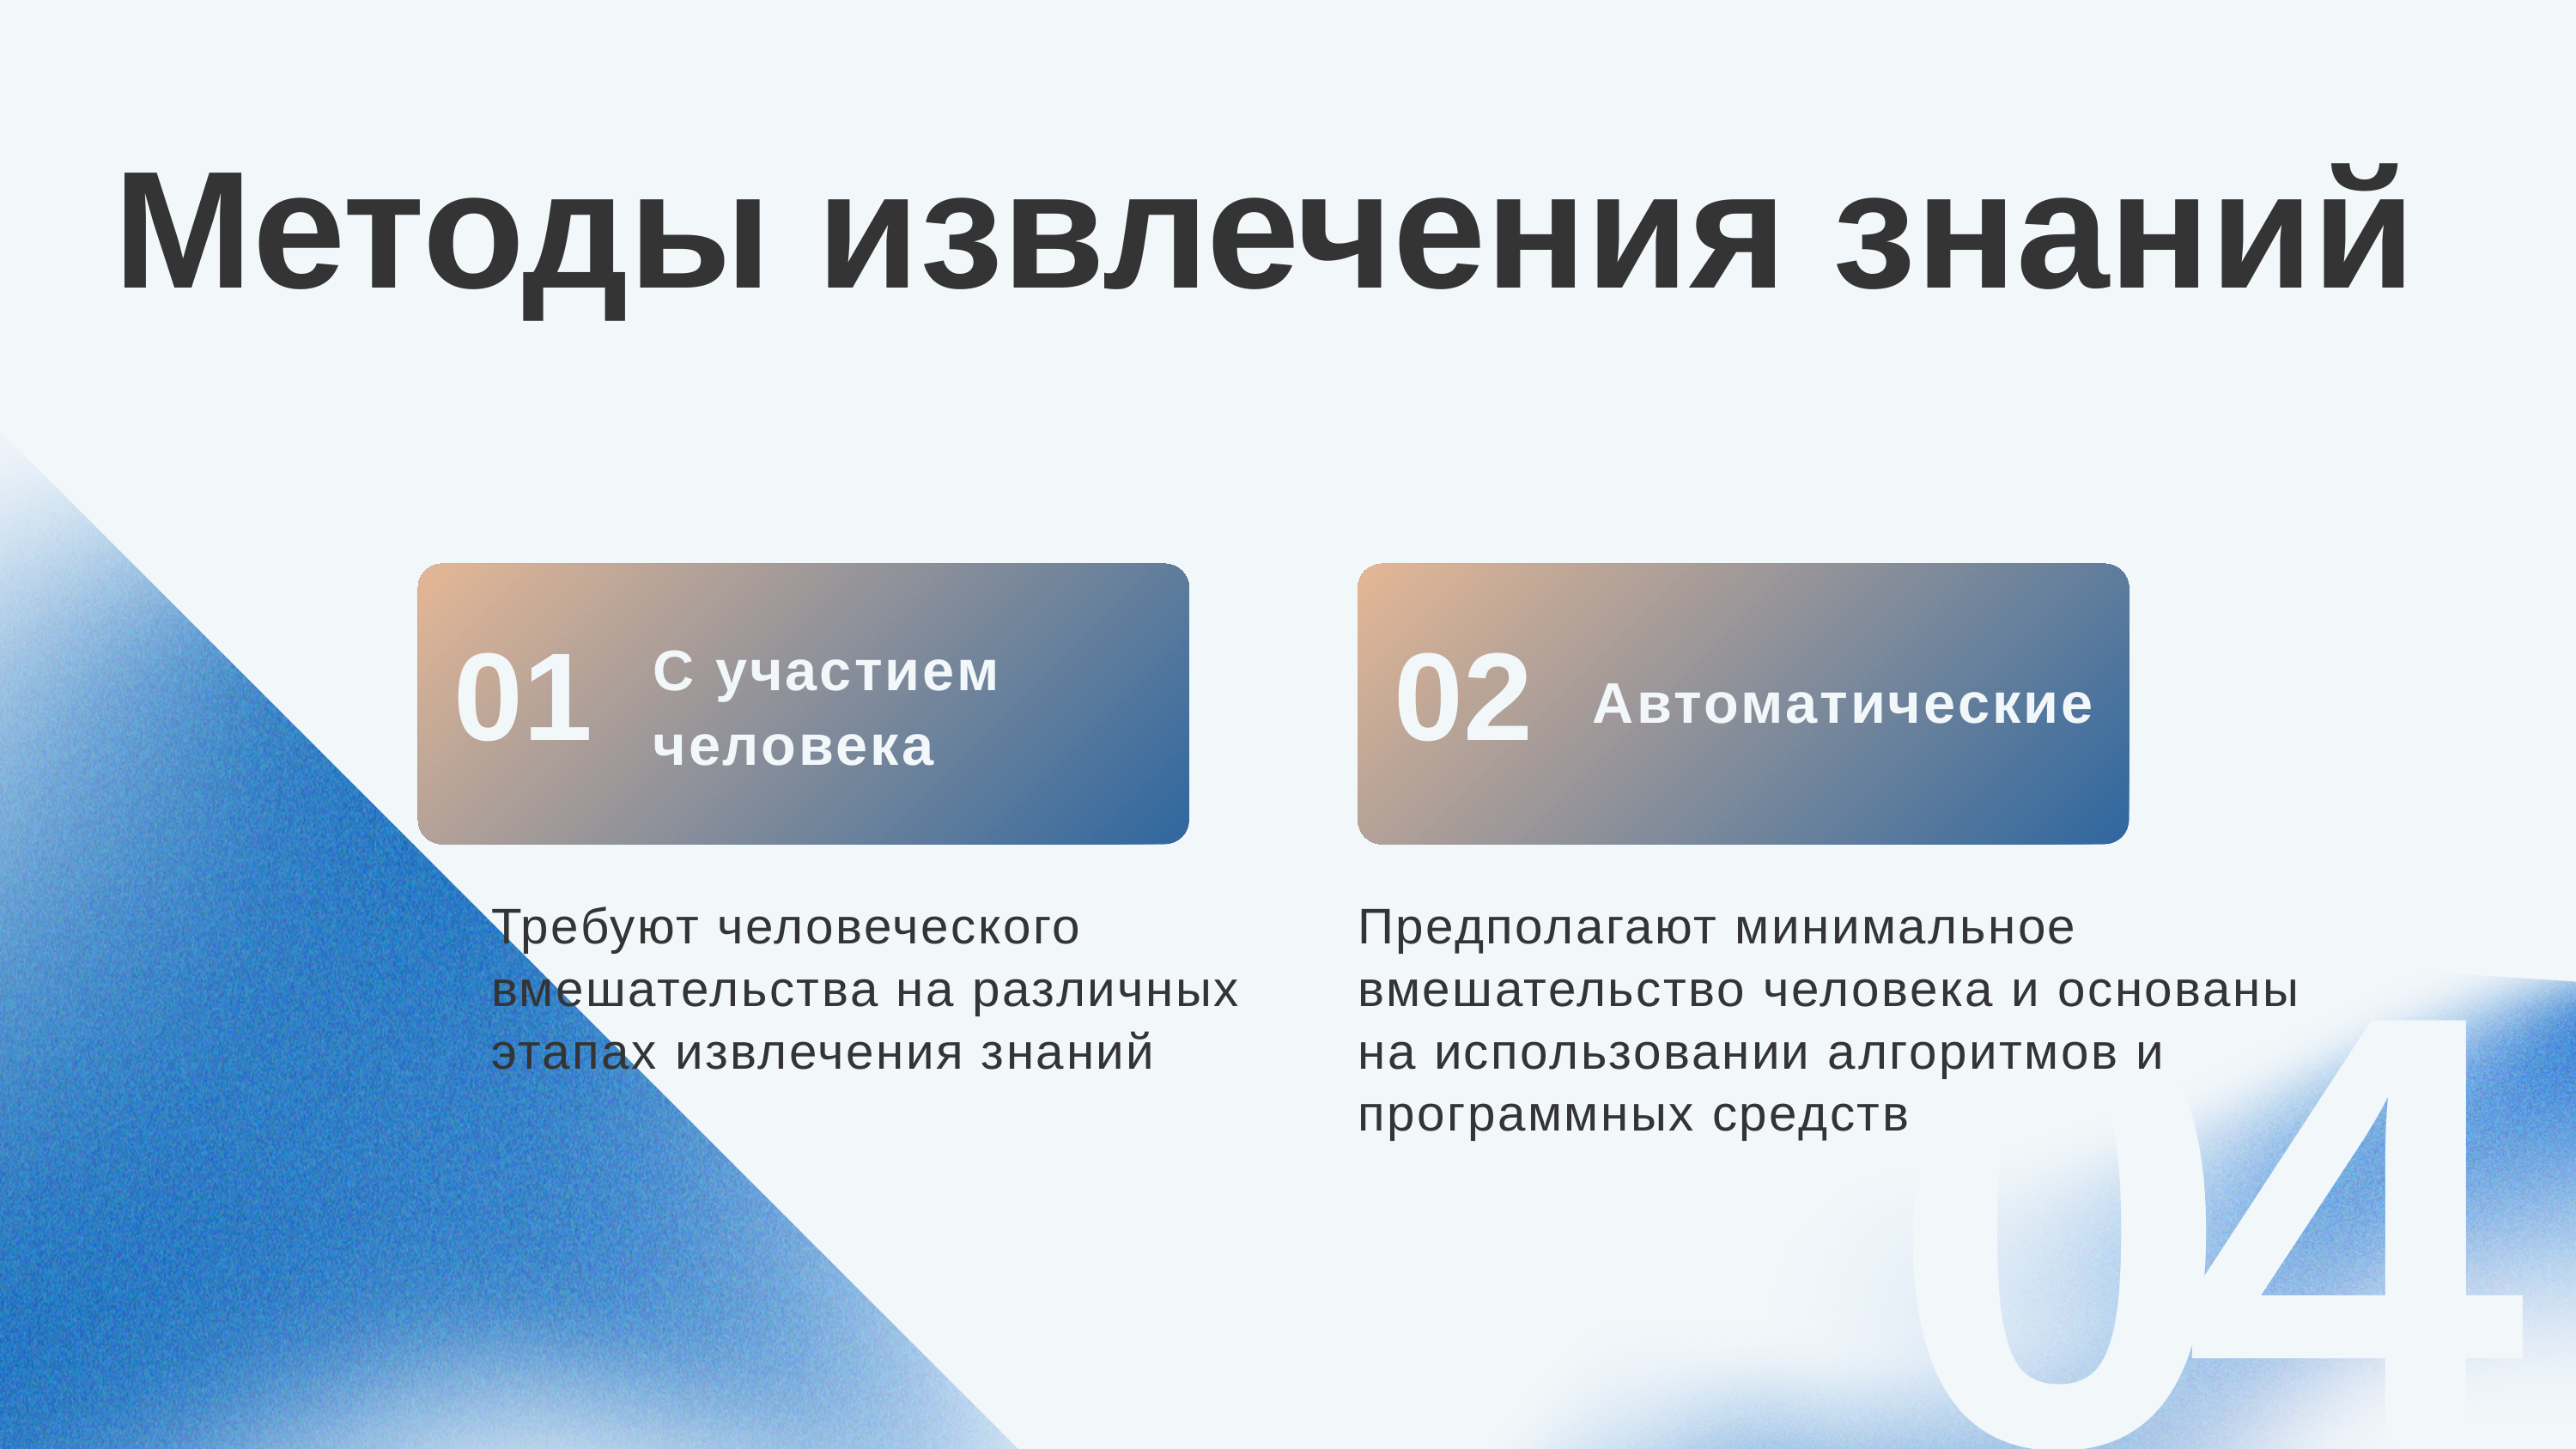

Методы извлечения знаний

С участием человека
01
02
Автоматические

Требуют человеческого вмешательства на различных этапах извлечения знаний
Предполагают минимальное вмешательство человека и основаны на использовании алгоритмов и программных средств

04